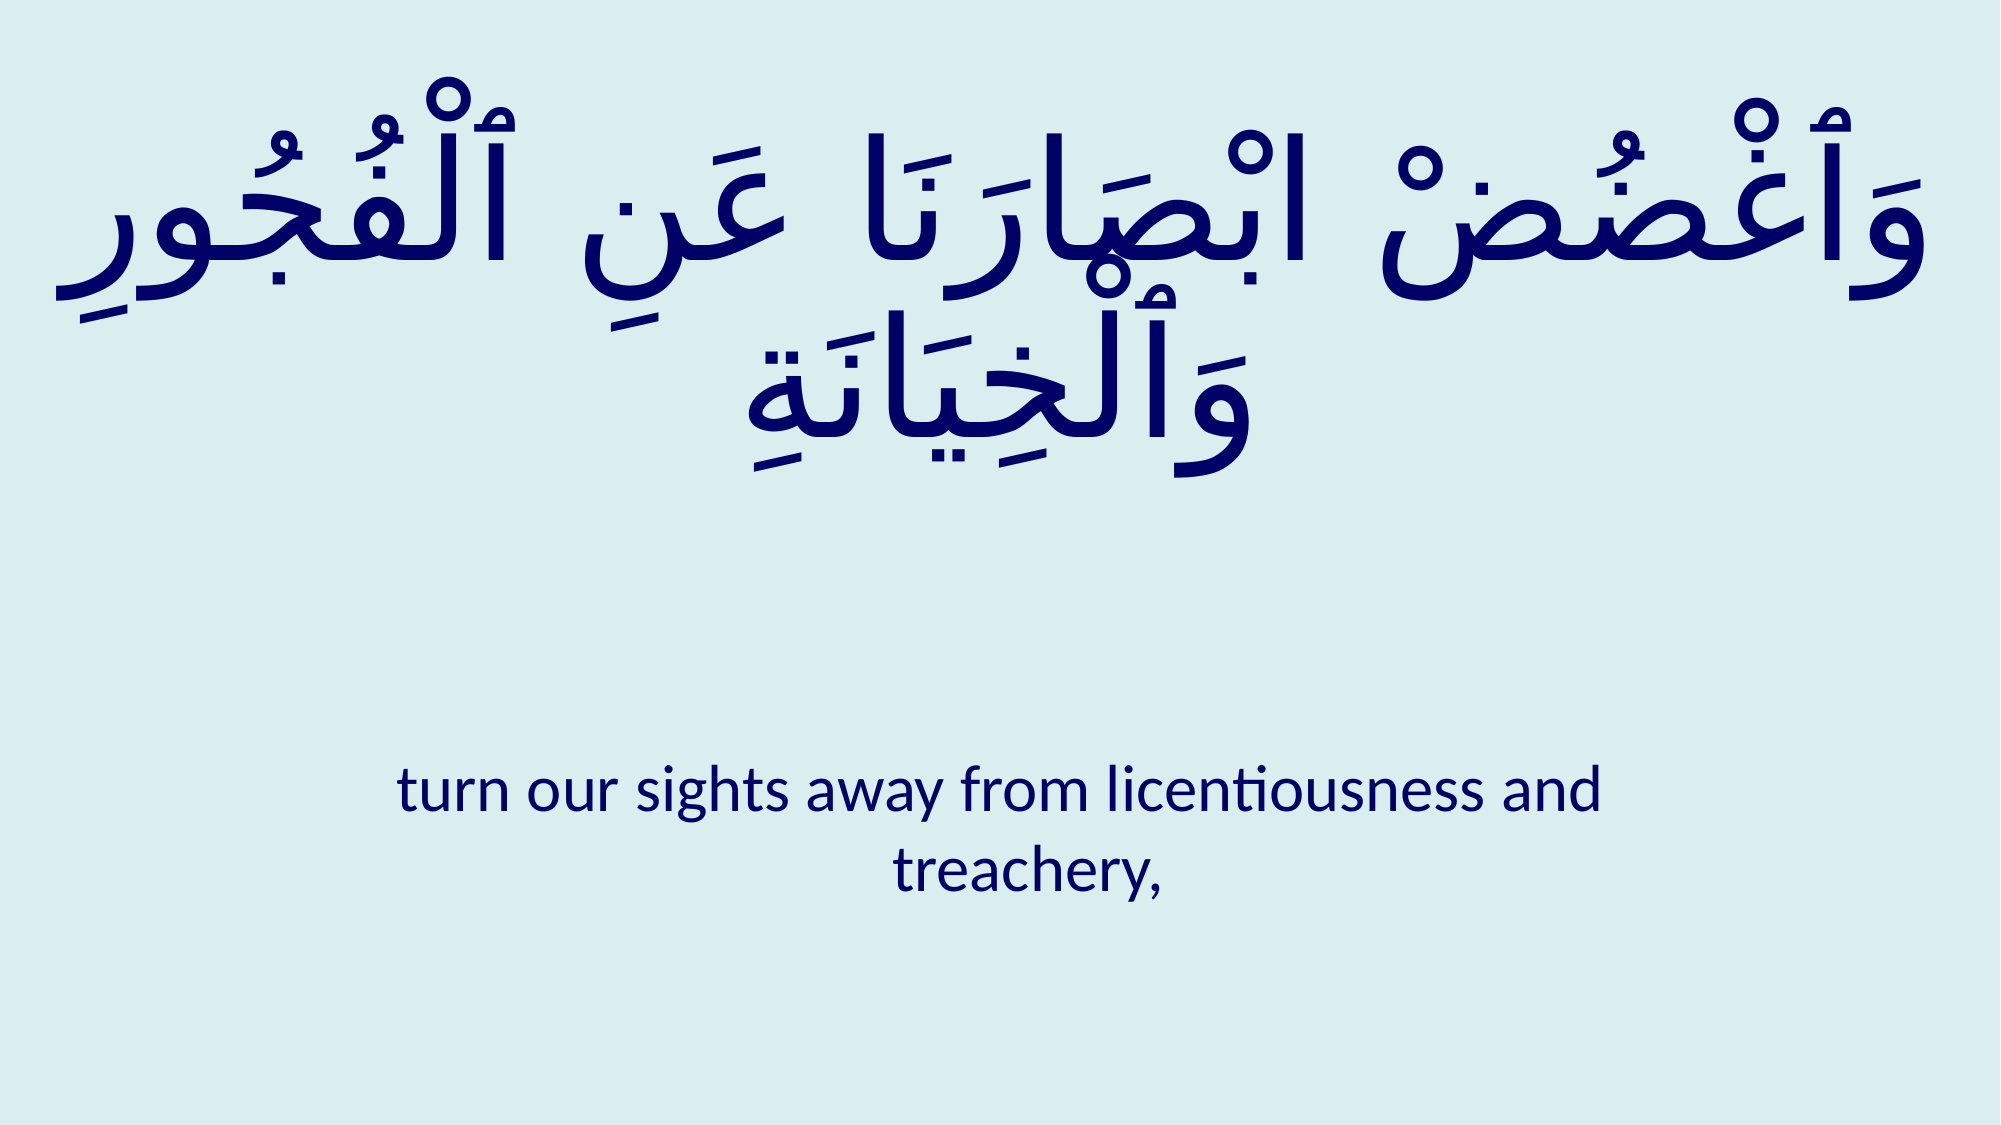

# وَٱغْضُضْ ابْصَارَنَا عَنِ ٱلْفُجُورِ وَٱلْخِيَانَةِ
turn our sights away from licentiousness and treachery,